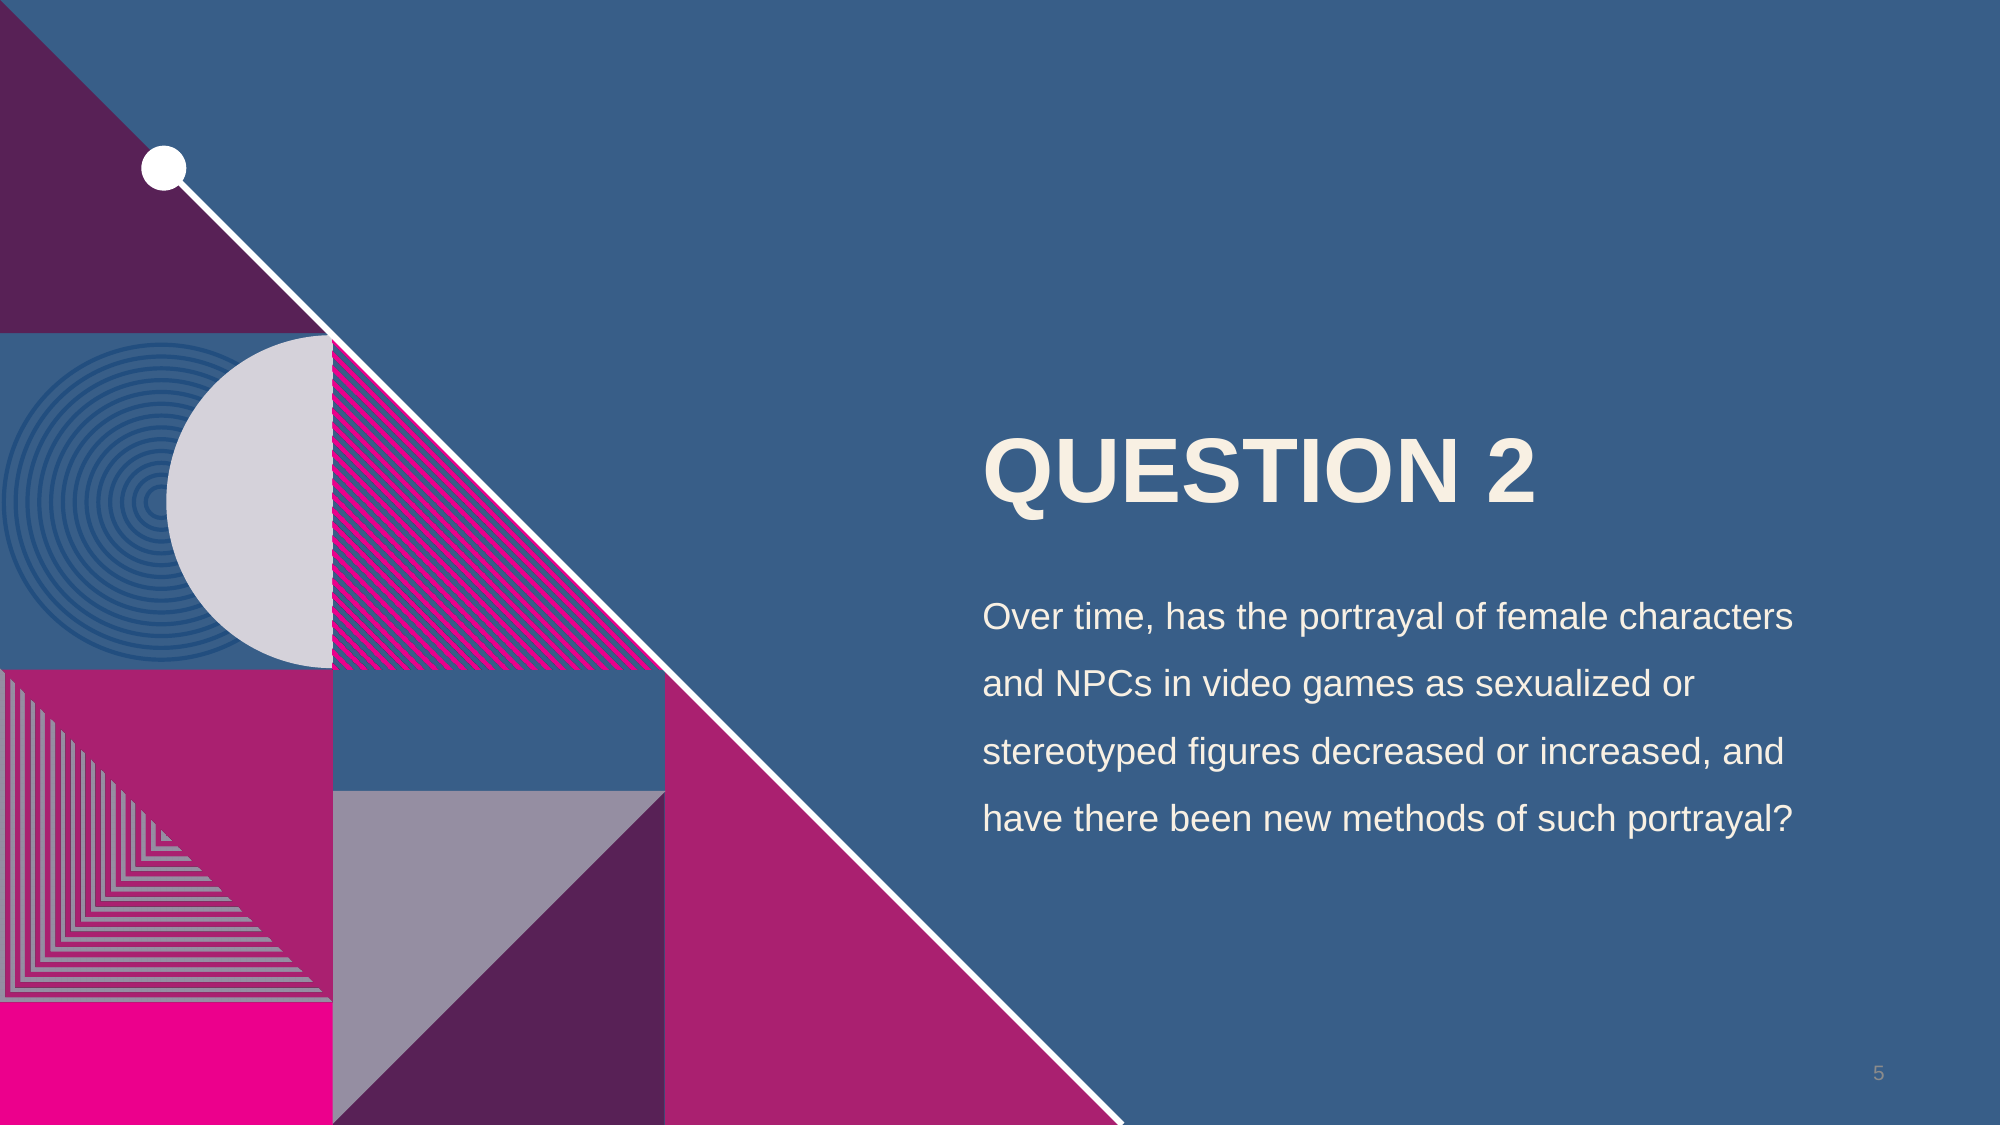

# Question 2
Over time, has the portrayal of female characters and NPCs in video games as sexualized or stereotyped figures decreased or increased, and have there been new methods of such portrayal?
5